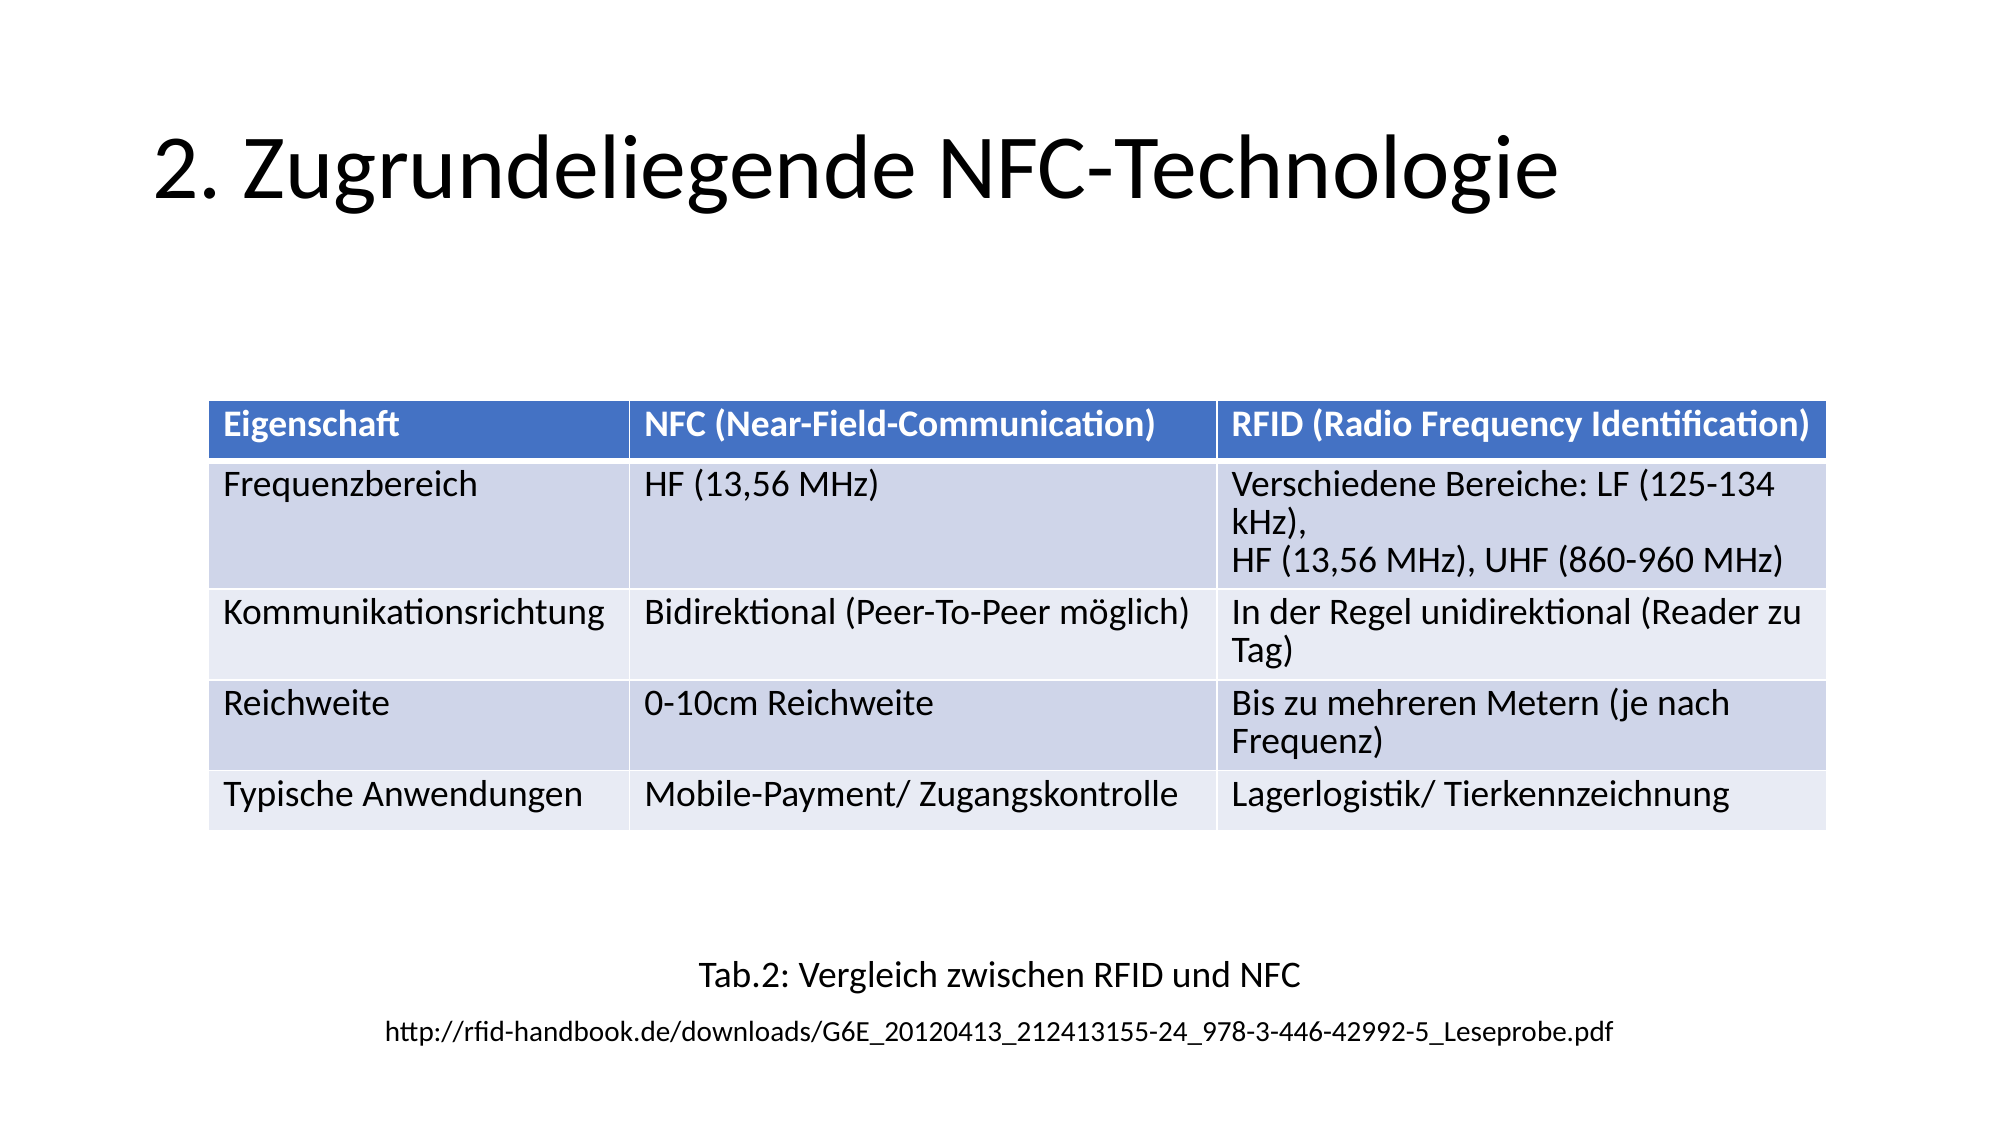

# 2. Zugrundeliegende NFC-Technologie
| Eigenschaft | NFC (Near-Field-Communication) | RFID (Radio Frequency Identification) |
| --- | --- | --- |
| Frequenzbereich | HF (13,56 MHz) | Verschiedene Bereiche: LF (125-134 kHz), HF (13,56 MHz), UHF (860-960 MHz) |
| Kommunikationsrichtung | Bidirektional (Peer-To-Peer möglich) | In der Regel unidirektional (Reader zu Tag) |
| Reichweite | 0-10cm Reichweite | Bis zu mehreren Metern (je nach Frequenz) |
| Typische Anwendungen | Mobile-Payment/ Zugangskontrolle | Lagerlogistik/ Tierkennzeichnung |
Tab.2: Vergleich zwischen RFID und NFC
http://rfid-handbook.de/downloads/G6E_20120413_212413155-24_978-3-446-42992-5_Leseprobe.pdf